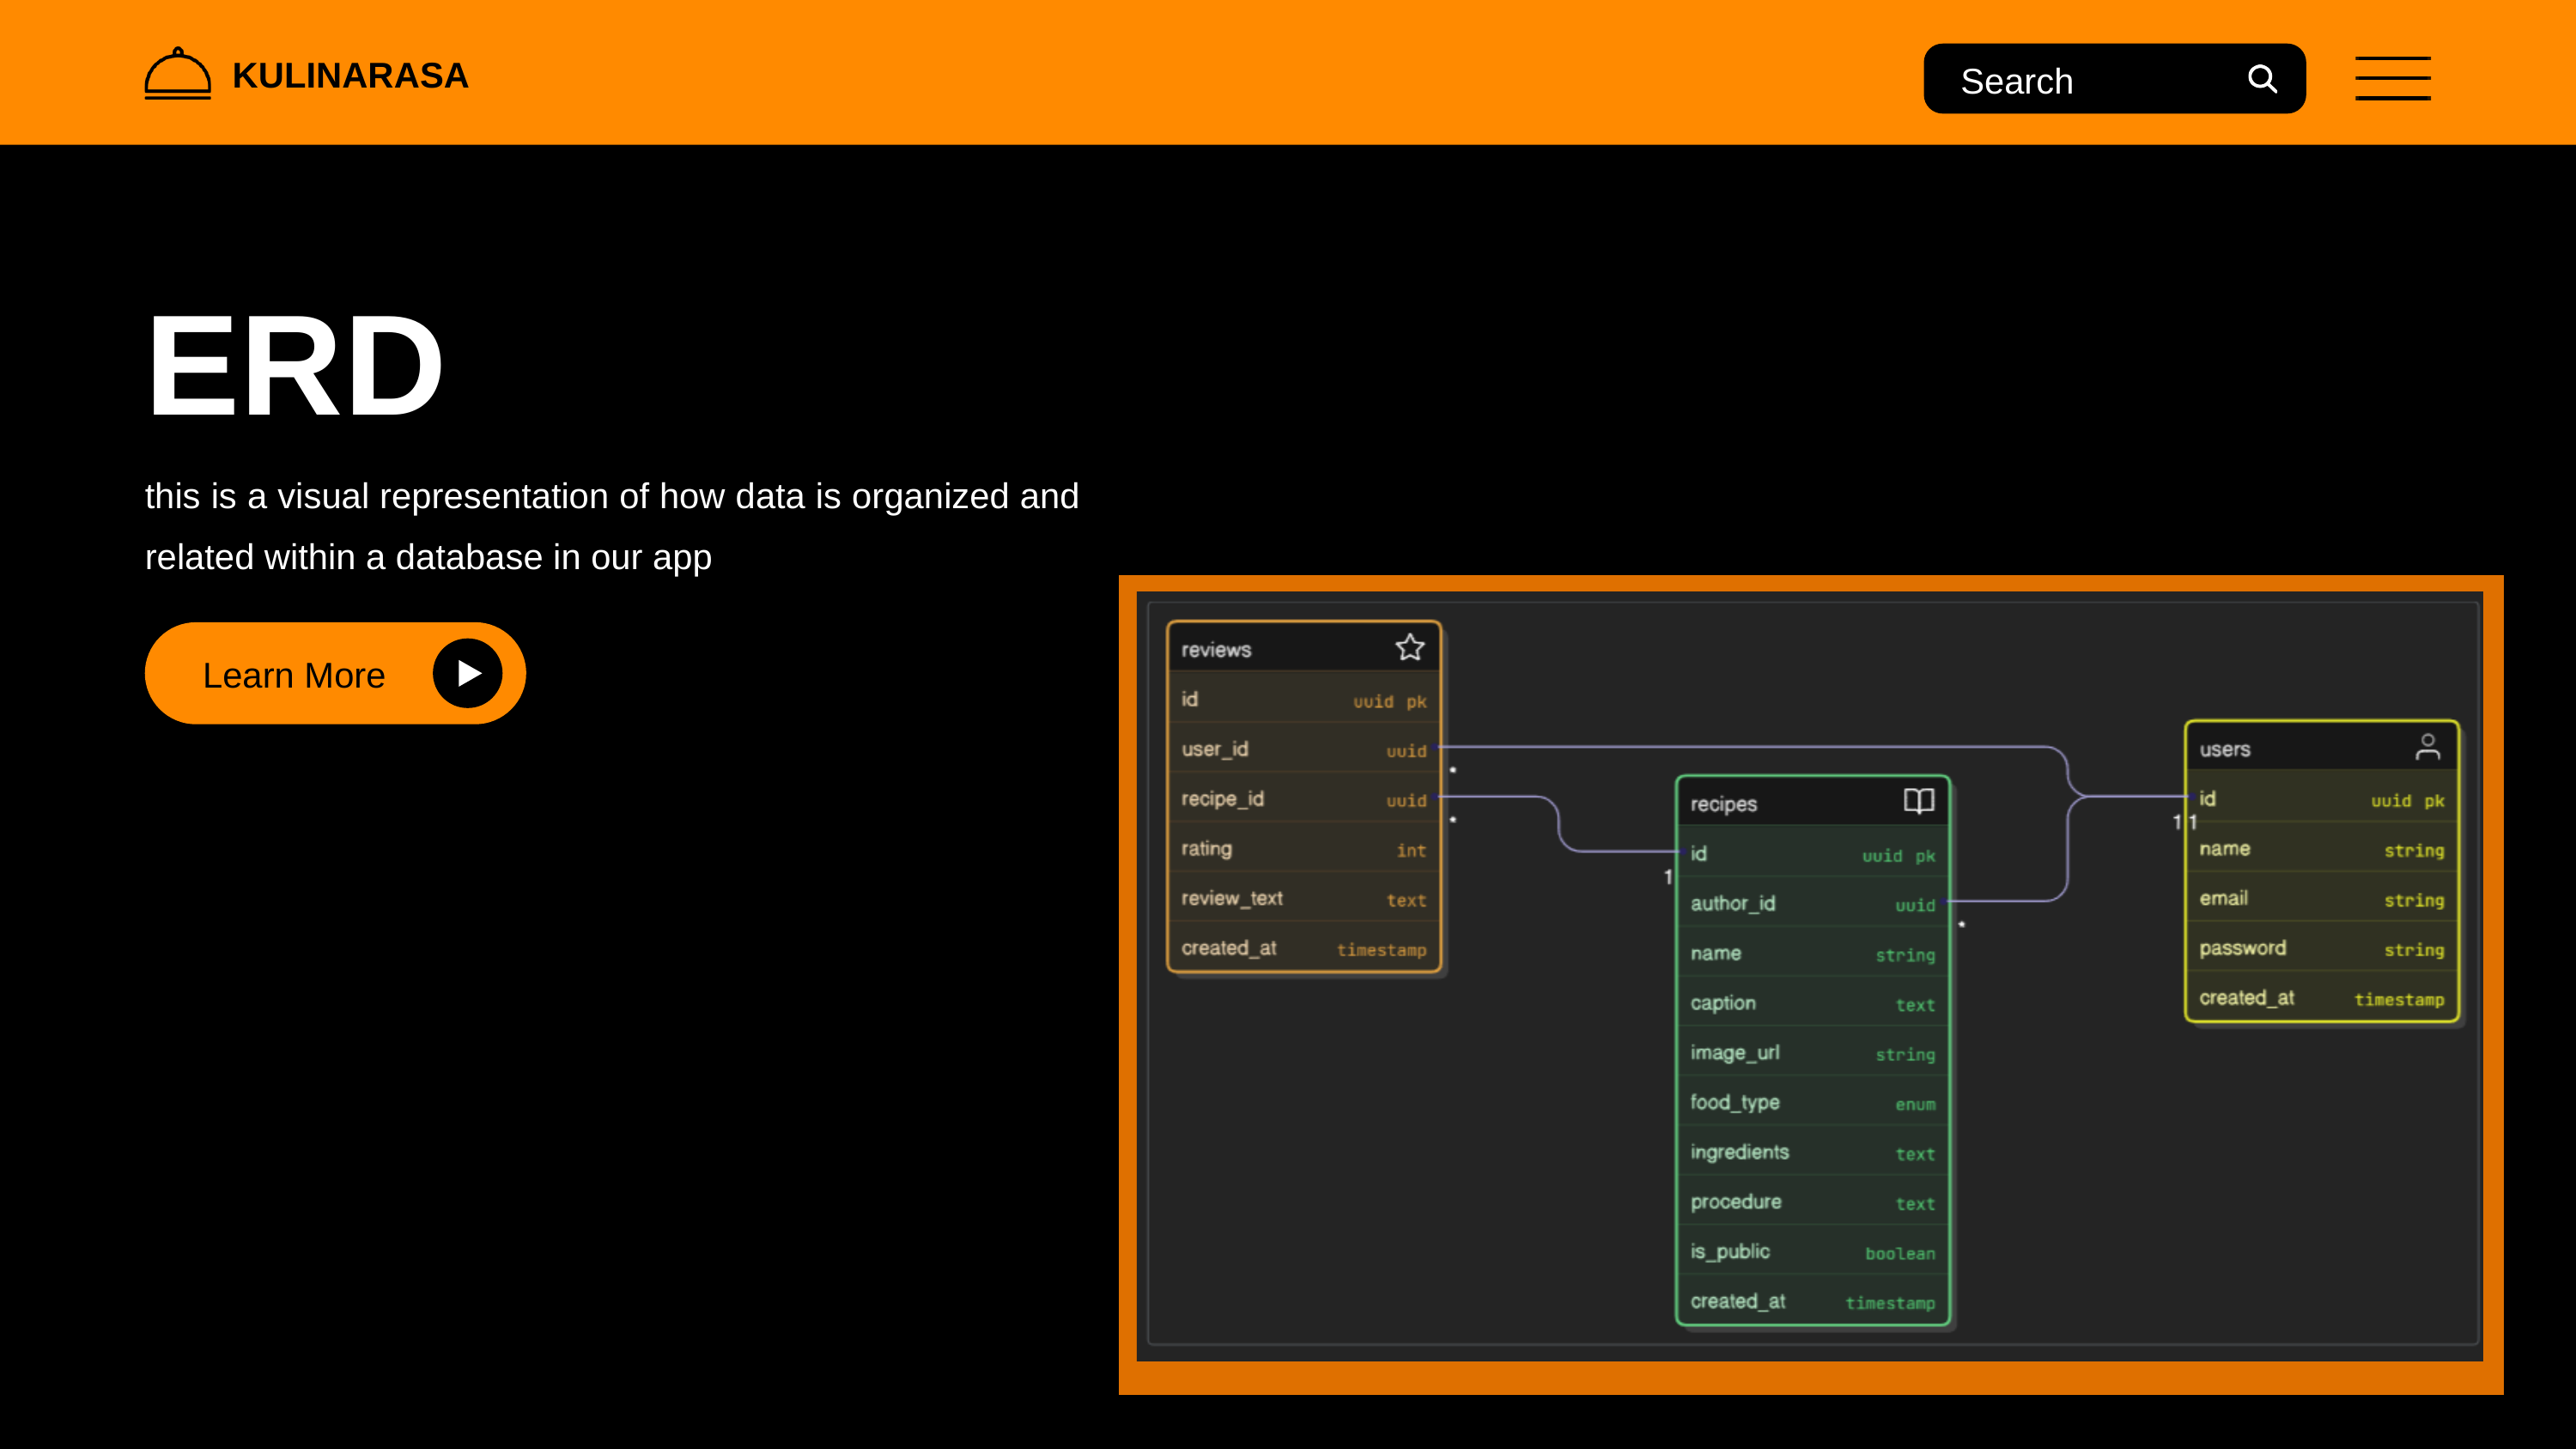

Search

KULINARASA

ERD
this is a visual representation of how data is organized and related within a database in our app

Learn More